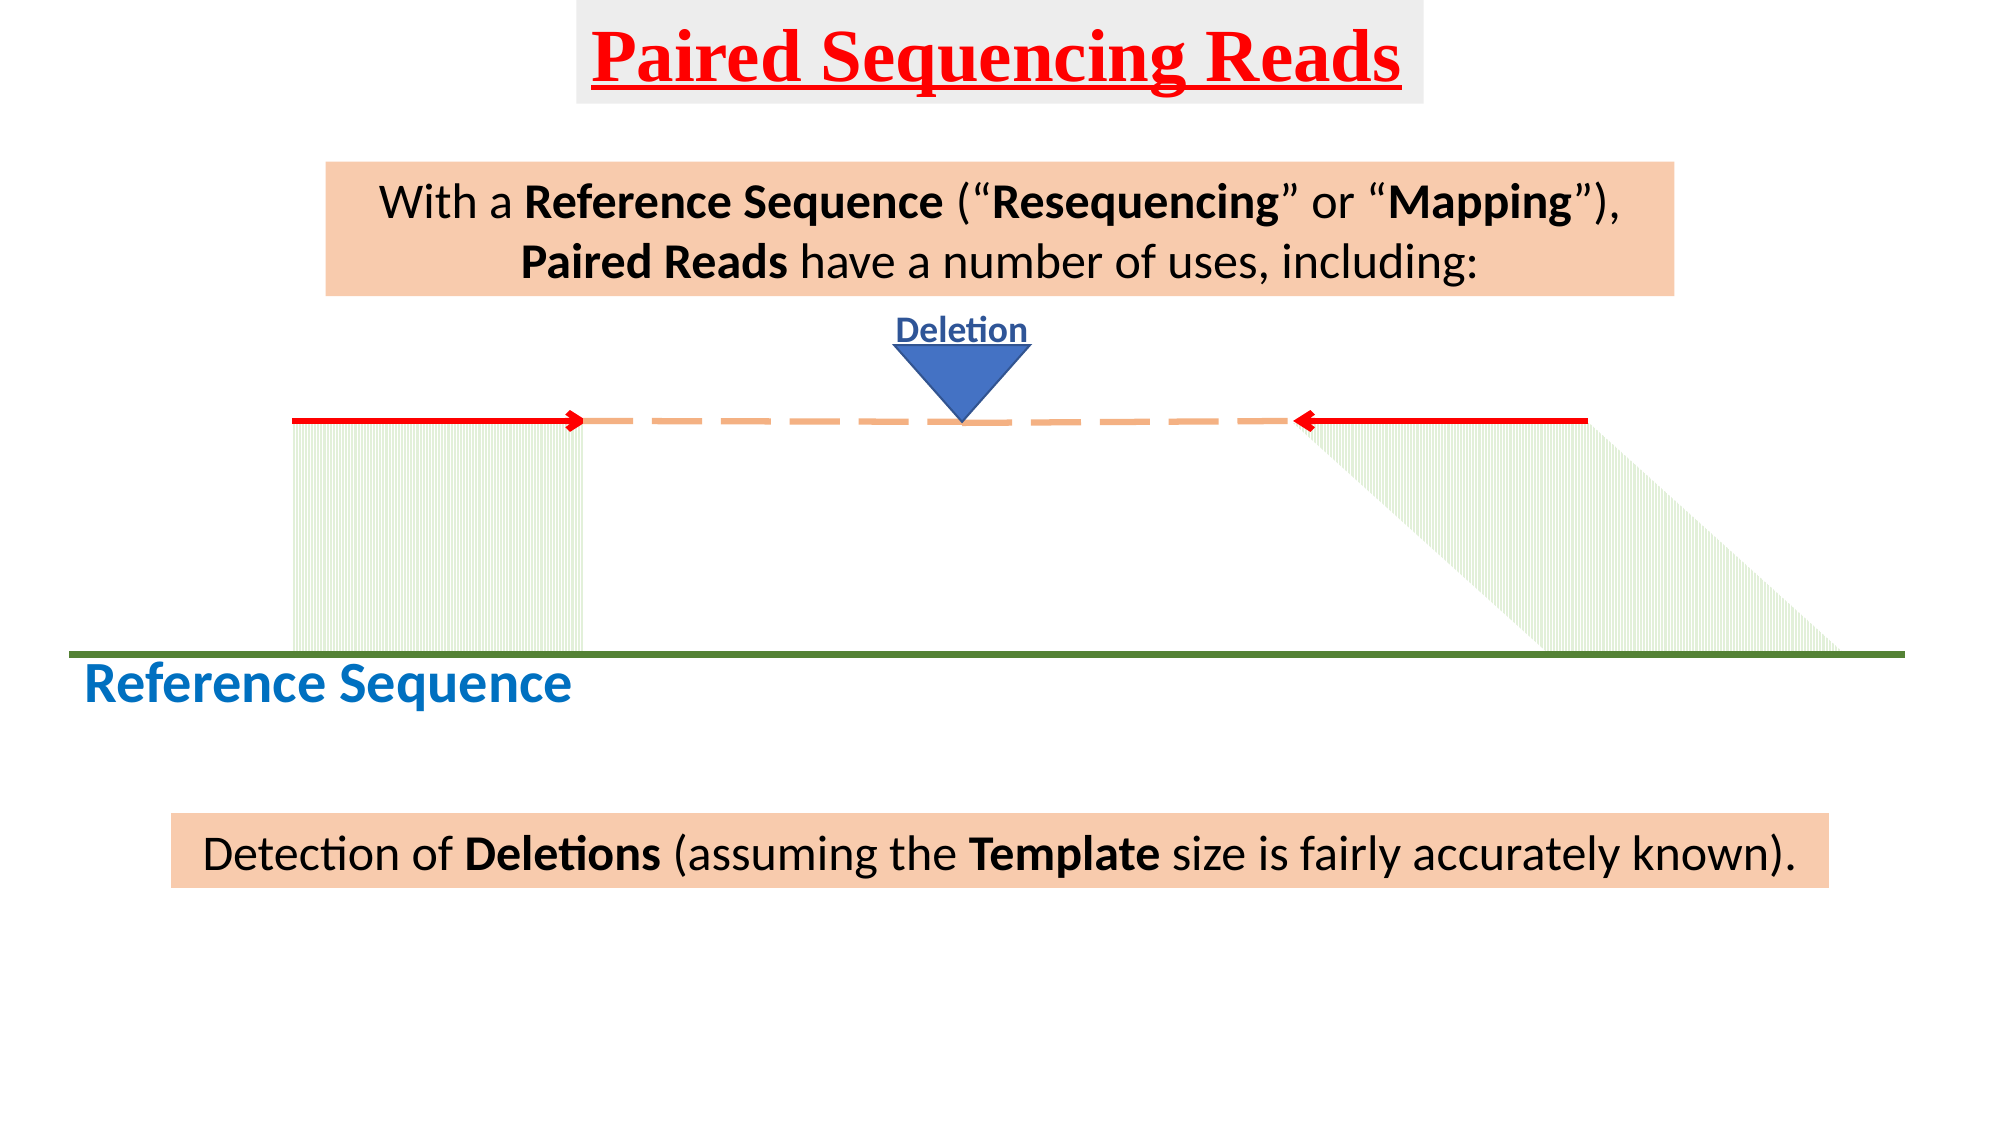

Paired Sequencing Reads
With a Reference Sequence (“Resequencing” or “Mapping”),
Paired Reads have a number of uses, including:
Deletion

Reference Sequence
Detection of Deletions (assuming the Template size is fairly accurately known).